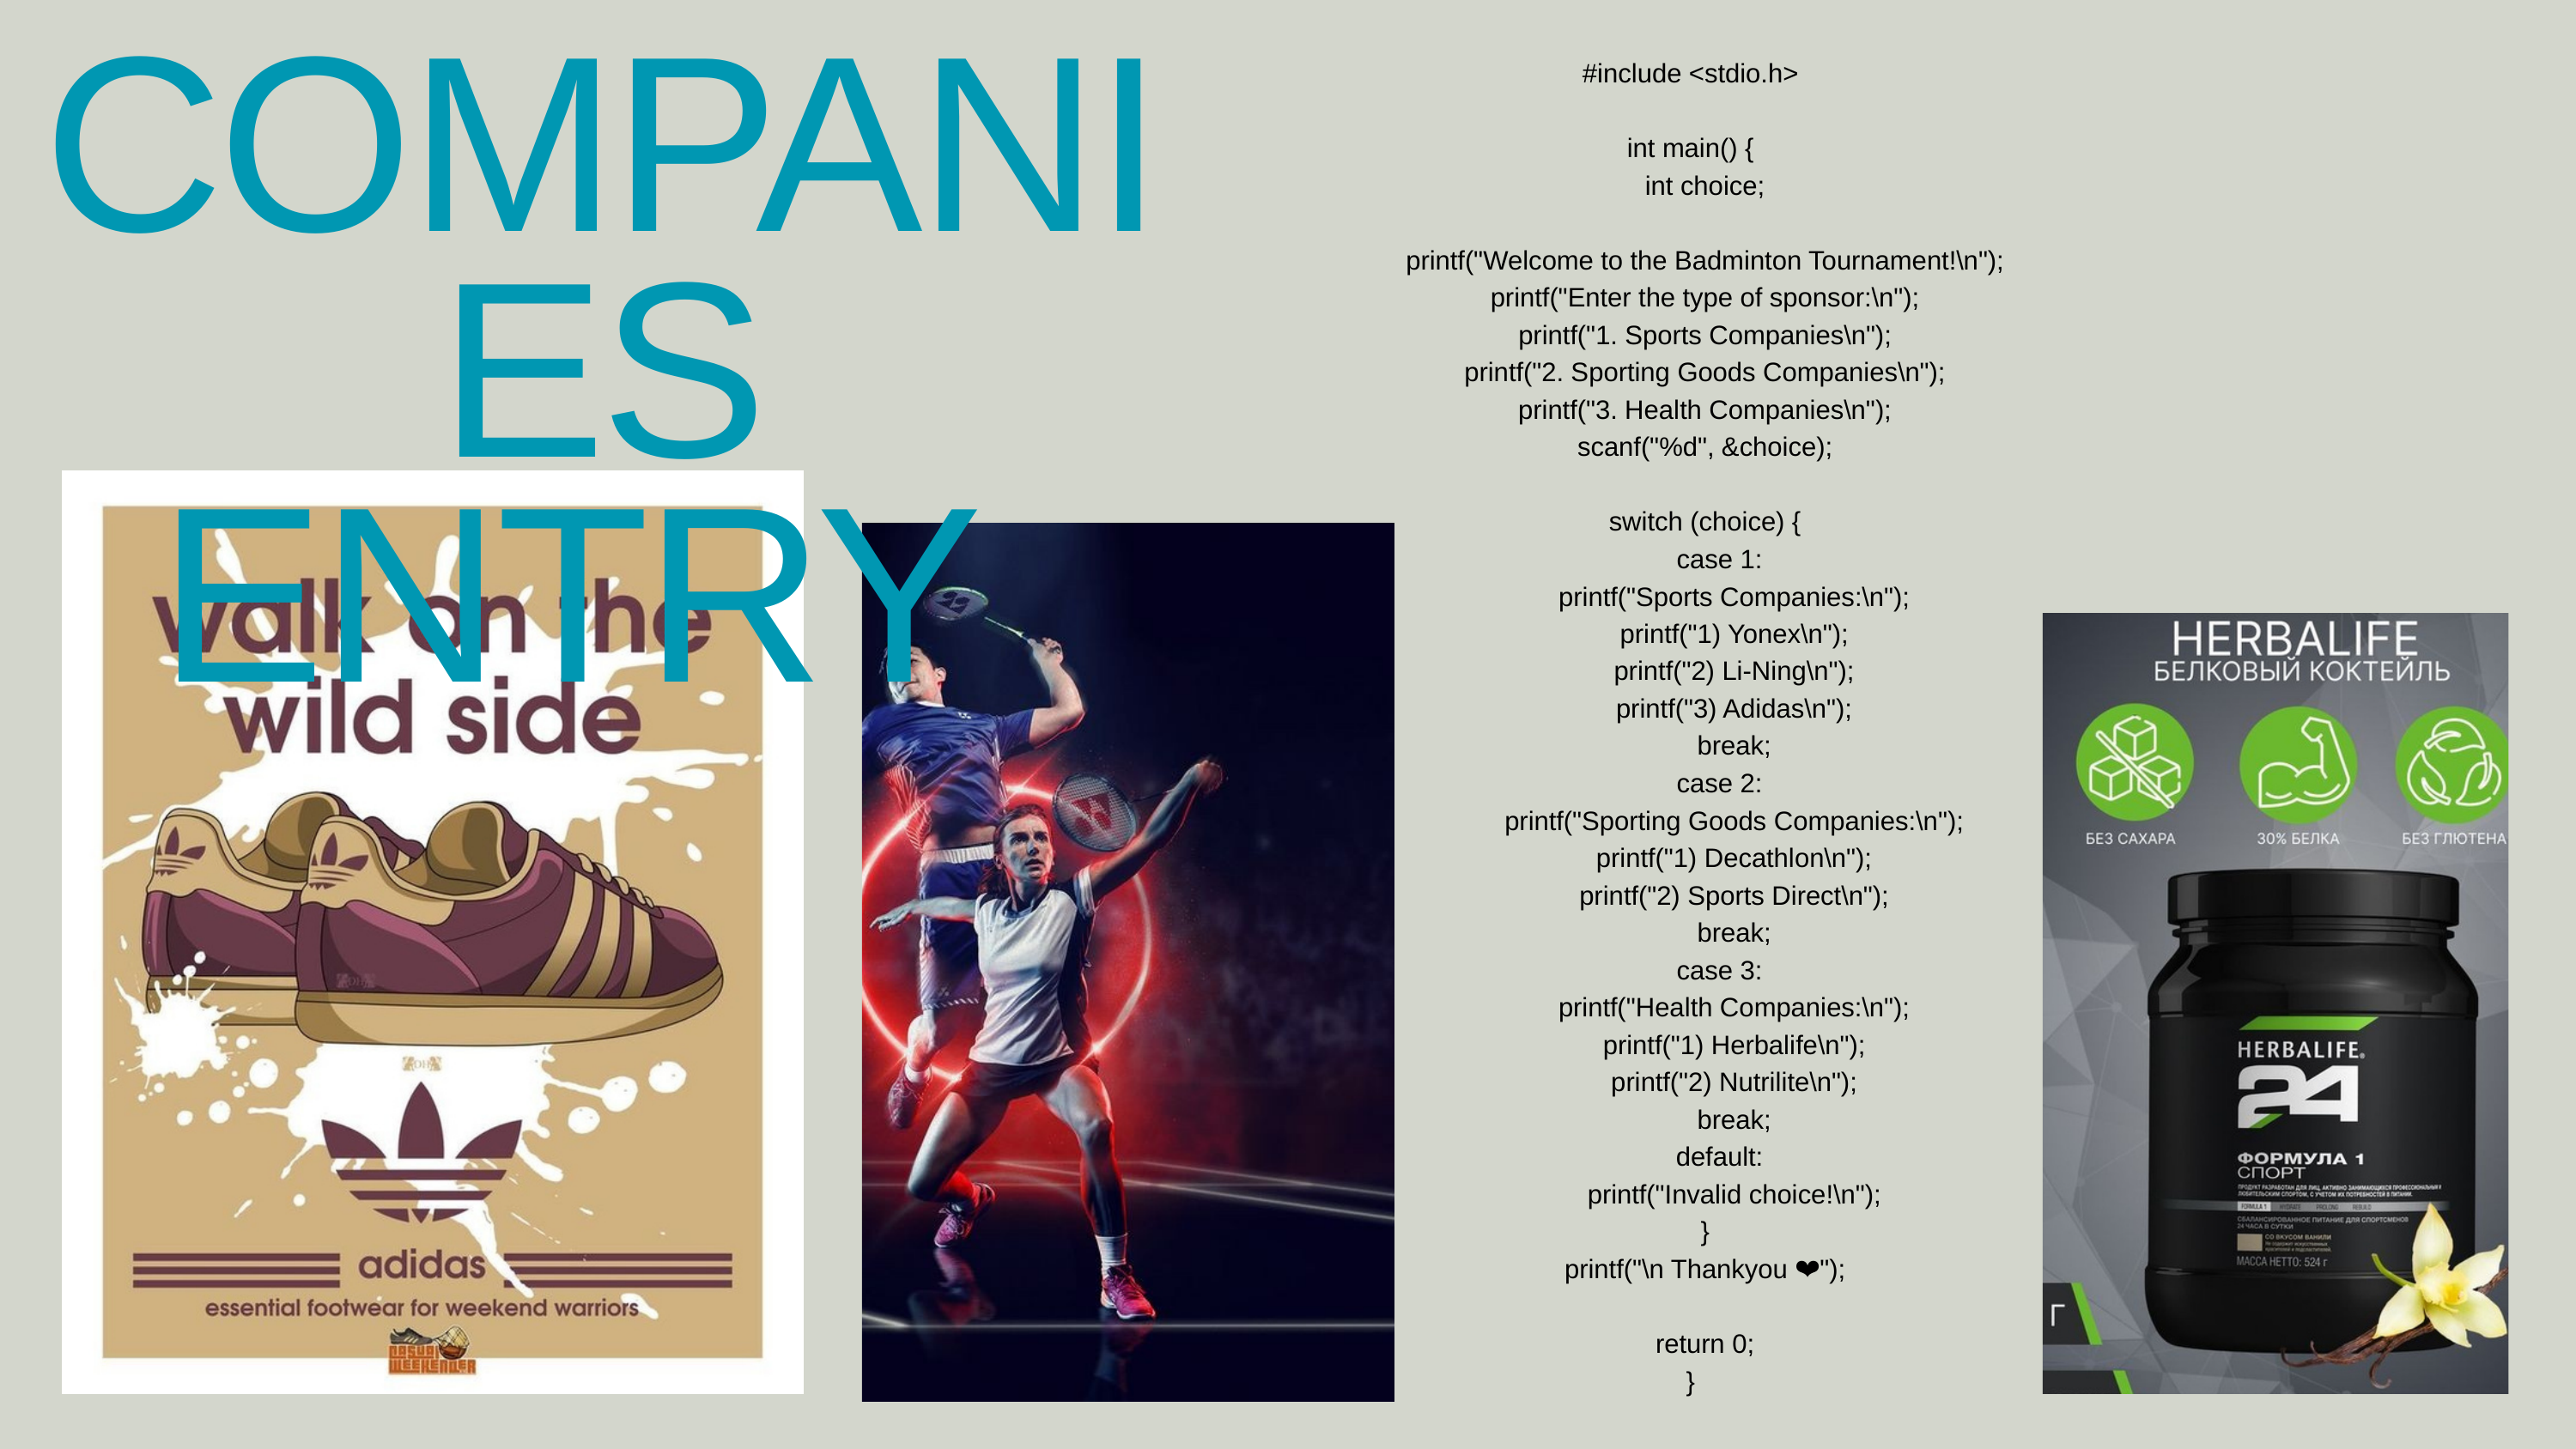

#include <stdio.h>

int main() {
    int choice;

    printf("Welcome to the Badminton Tournament!\n");
    printf("Enter the type of sponsor:\n");
    printf("1. Sports Companies\n");
    printf("2. Sporting Goods Companies\n");
    printf("3. Health Companies\n");
    scanf("%d", &choice);

    switch (choice) {
        case 1:
            printf("Sports Companies:\n");
            printf("1) Yonex\n");
            printf("2) Li-Ning\n");
            printf("3) Adidas\n");
            break;
        case 2:
            printf("Sporting Goods Companies:\n");
            printf("1) Decathlon\n");
            printf("2) Sports Direct\n");
            break;
        case 3:
            printf("Health Companies:\n");
            printf("1) Herbalife\n");
            printf("2) Nutrilite\n");
            break;
        default:
            printf("Invalid choice!\n");
    }
    printf("\n Thankyou ❤️");

    return 0;
}
COMPANIES ENTRY